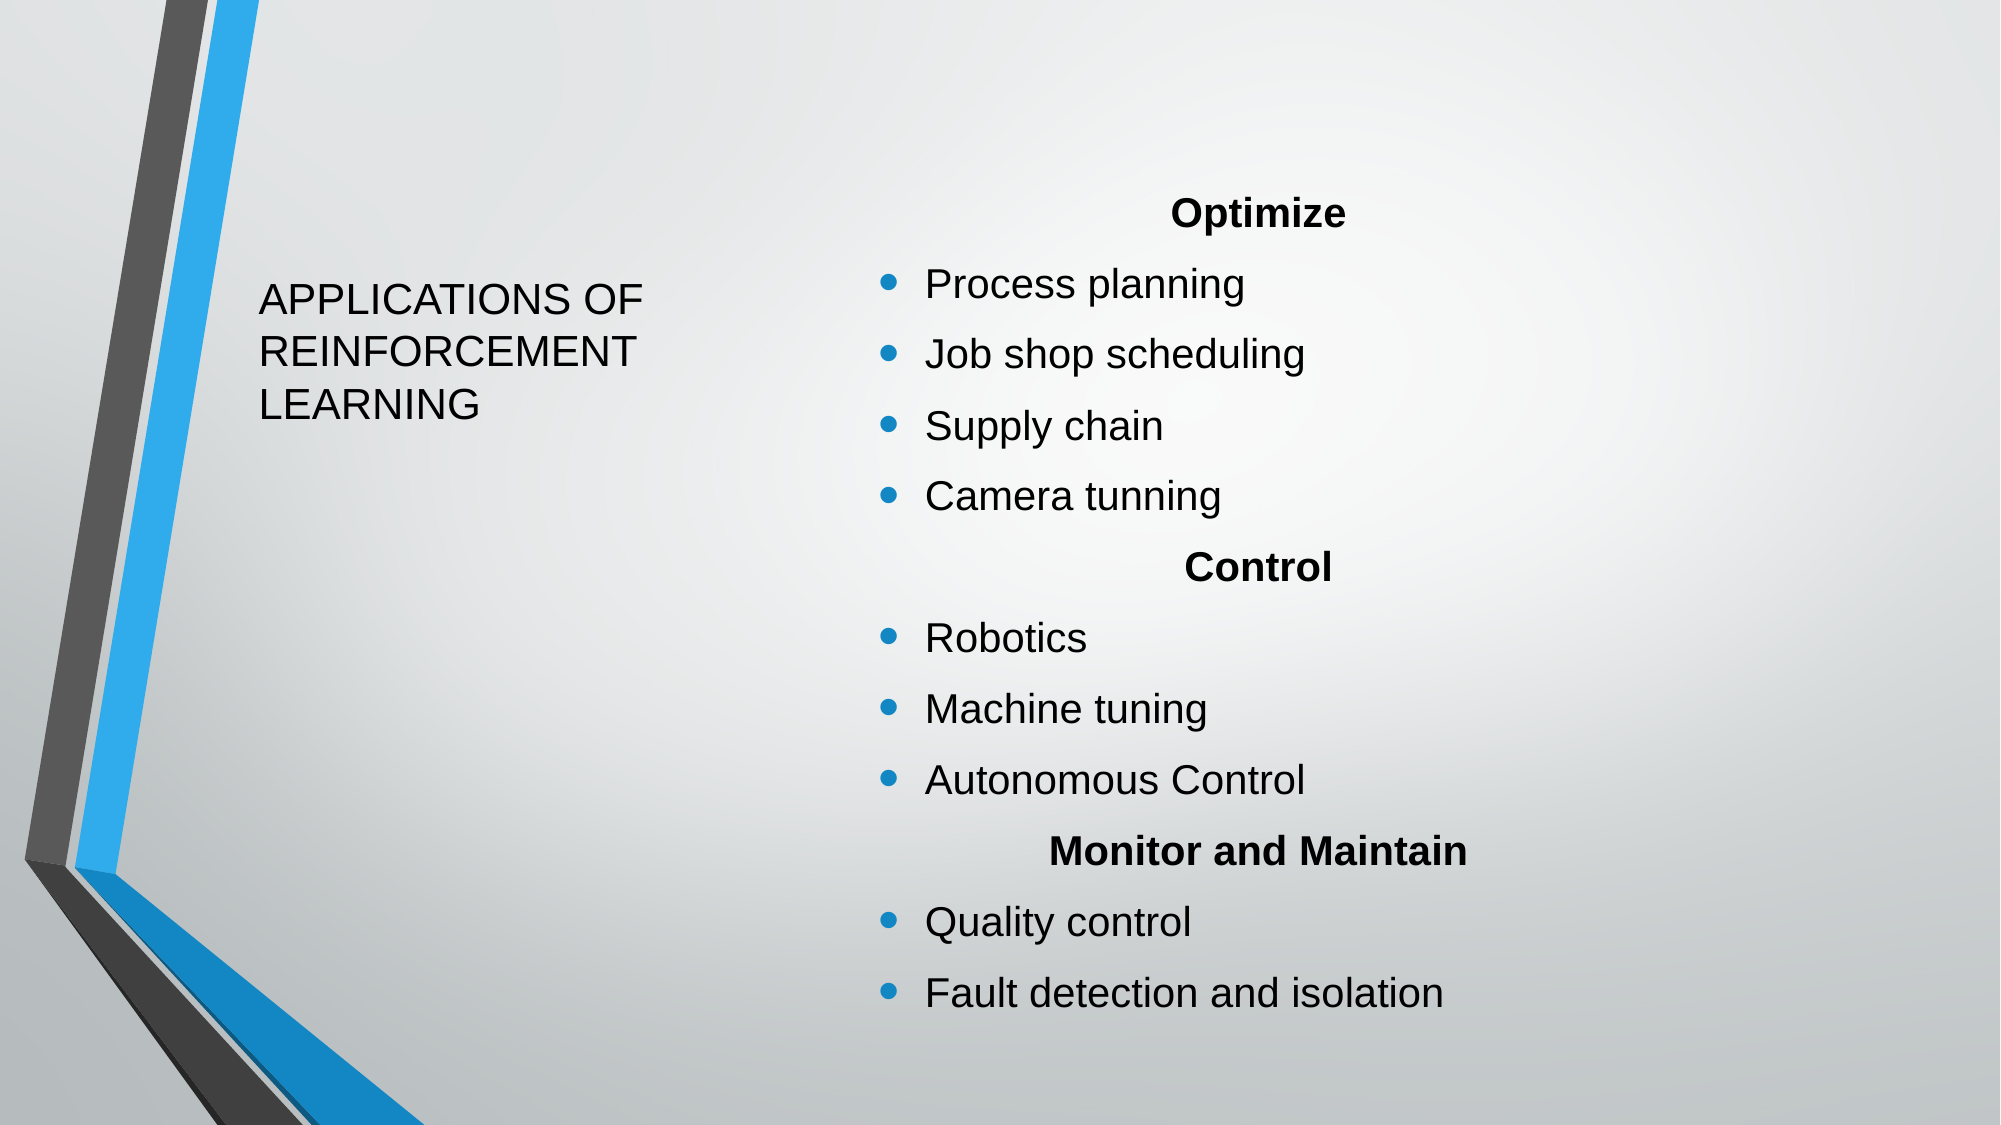

Optimize
Process planning
Job shop scheduling
Supply chain
Camera tunning
Control
Robotics
Machine tuning
Autonomous Control
Monitor and Maintain
Quality control
Fault detection and isolation
# APPLICATIONS OF REINFORCEMENT LEARNING